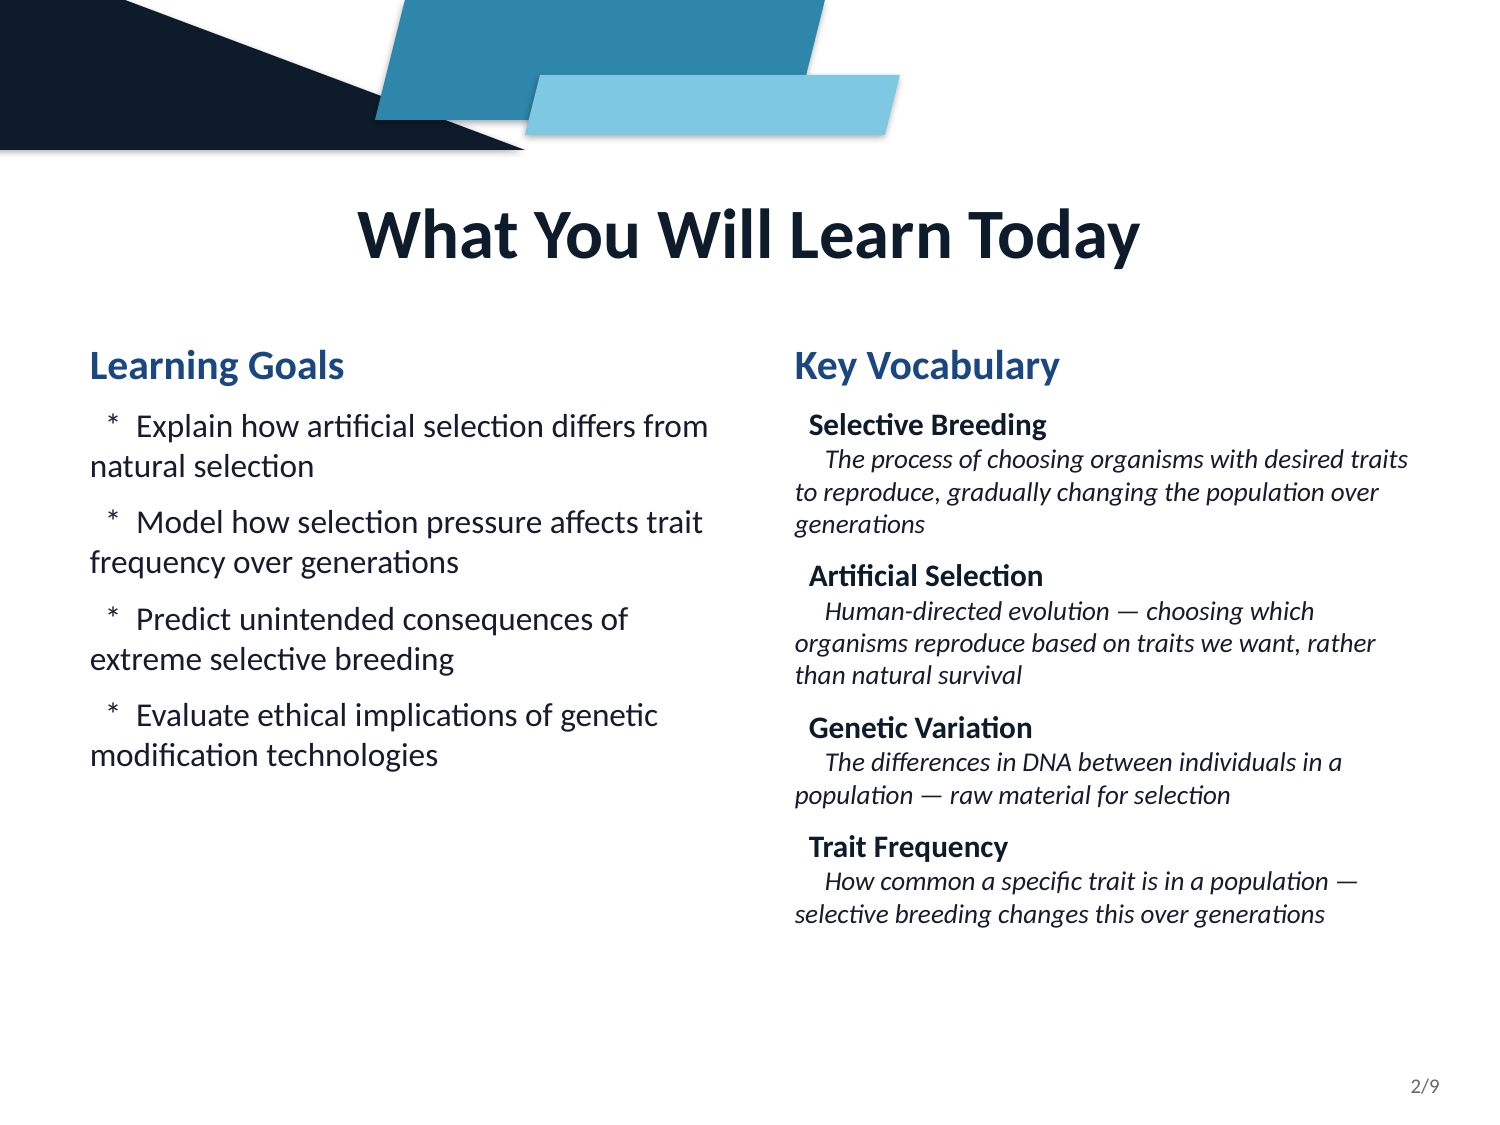

What You Will Learn Today
Learning Goals
  *  Explain how artificial selection differs from natural selection
  *  Model how selection pressure affects trait frequency over generations
  *  Predict unintended consequences of extreme selective breeding
  *  Evaluate ethical implications of genetic modification technologies
Key Vocabulary
  Selective Breeding
     The process of choosing organisms with desired traits to reproduce, gradually changing the population over generations
  Artificial Selection
     Human-directed evolution — choosing which organisms reproduce based on traits we want, rather than natural survival
  Genetic Variation
     The differences in DNA between individuals in a population — raw material for selection
  Trait Frequency
     How common a specific trait is in a population — selective breeding changes this over generations
2/9